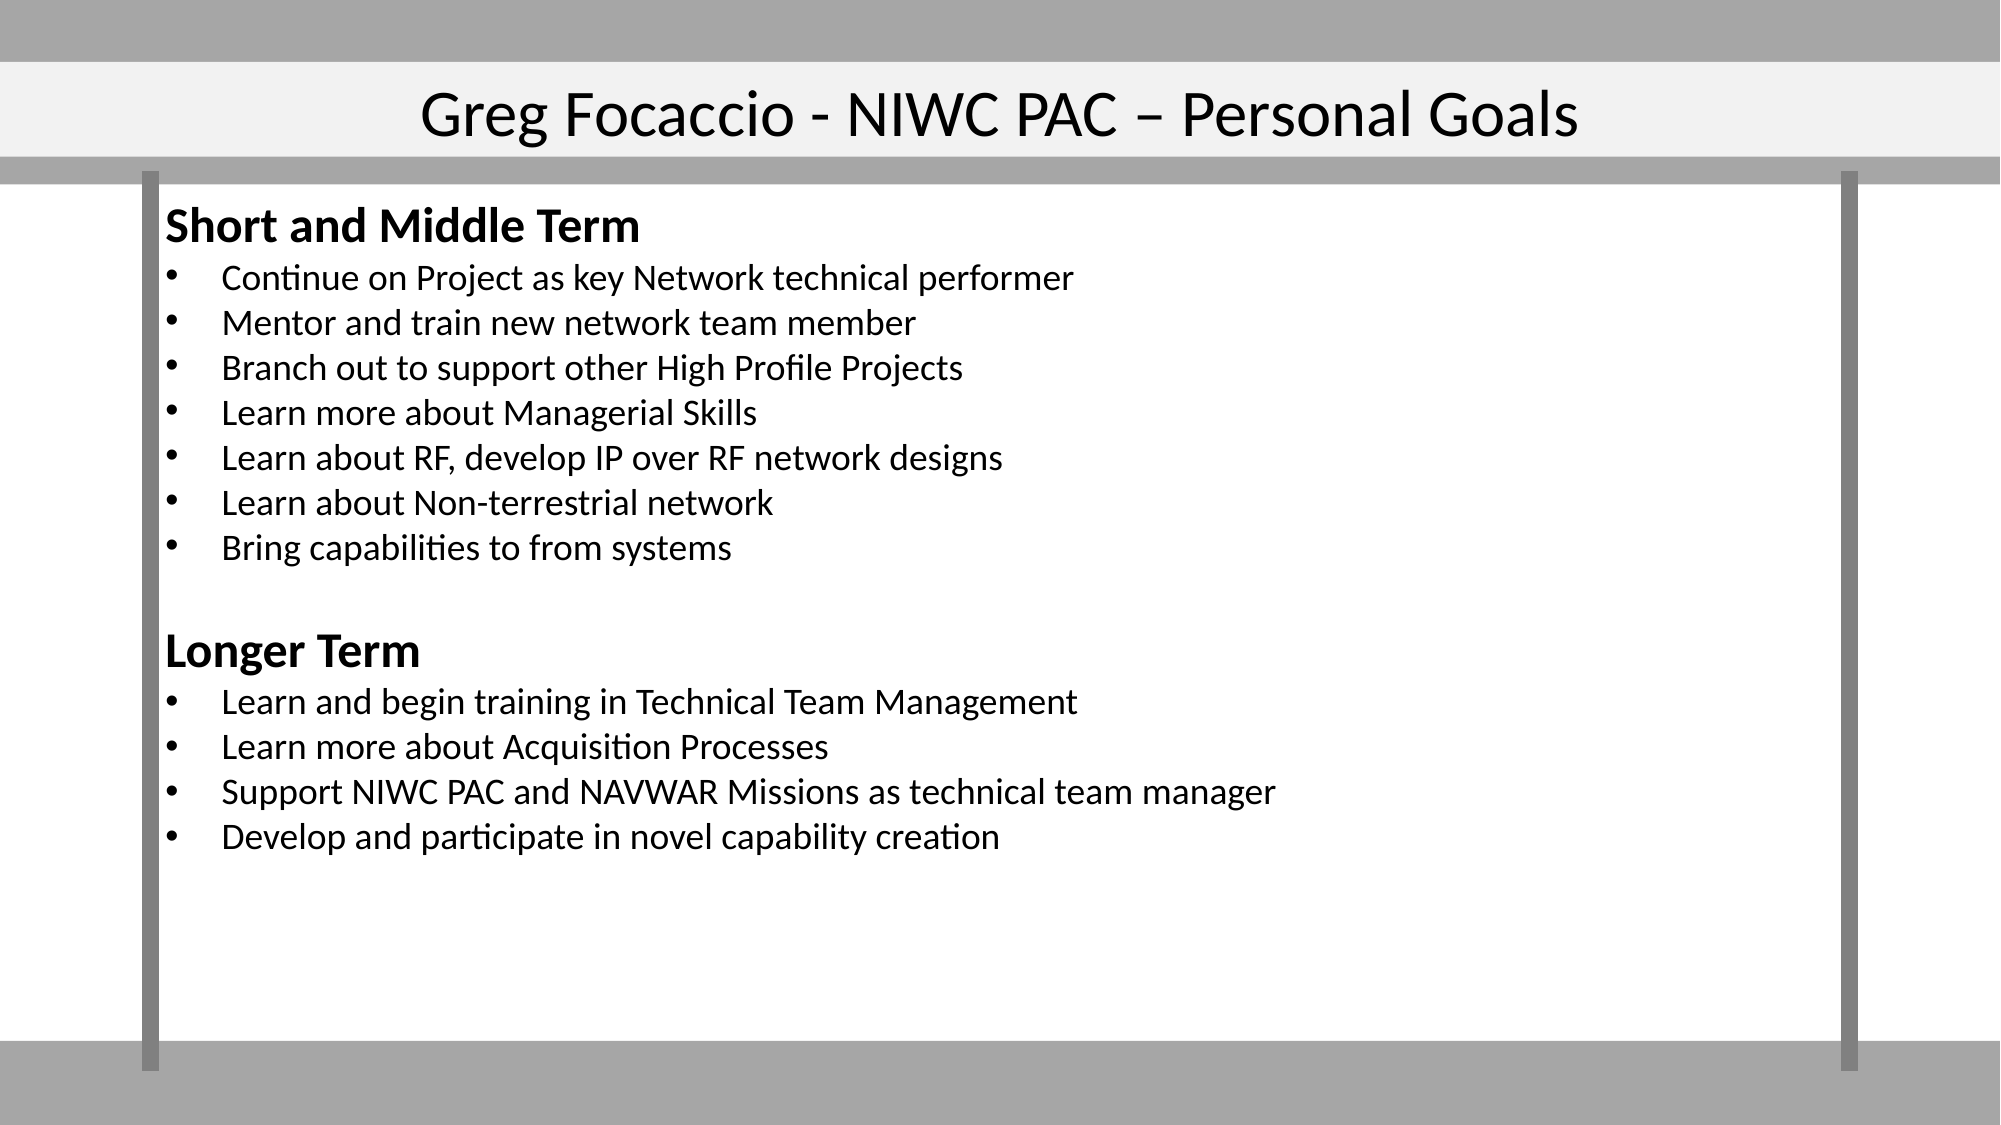

Greg Focaccio - NIWC PAC – Personal Goals
Short and Middle Term
Continue on Project as key Network technical performer
Mentor and train new network team member
Branch out to support other High Profile Projects
Learn more about Managerial Skills
Learn about RF, develop IP over RF network designs
Learn about Non-terrestrial network
Bring capabilities to from systems

Longer Term
Learn and begin training in Technical Team Management
Learn more about Acquisition Processes
Support NIWC PAC and NAVWAR Missions as technical team manager
Develop and participate in novel capability creation